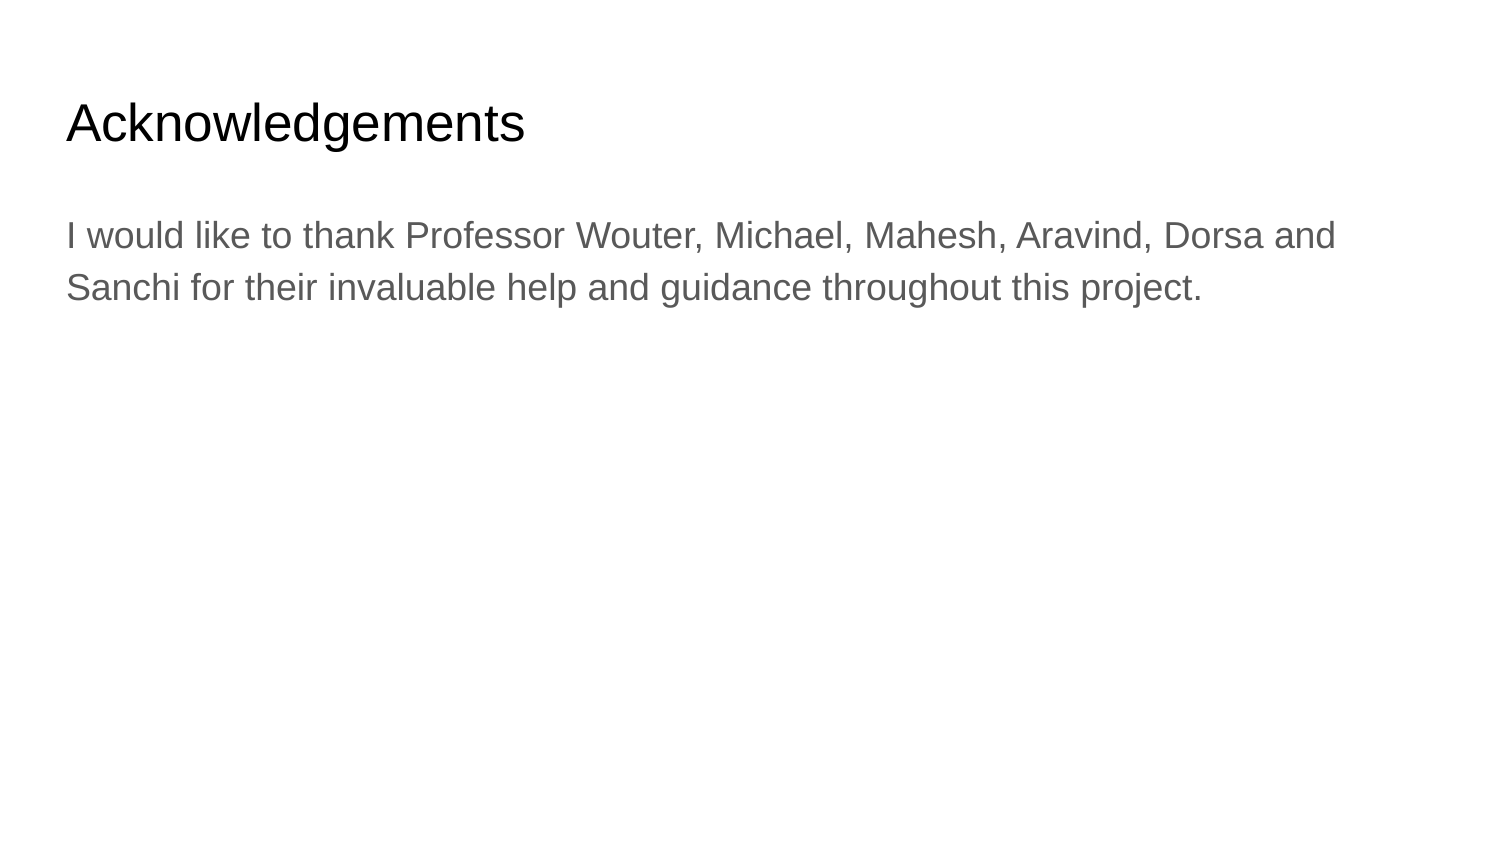

# Acknowledgements
I would like to thank Professor Wouter, Michael, Mahesh, Aravind, Dorsa and Sanchi for their invaluable help and guidance throughout this project.